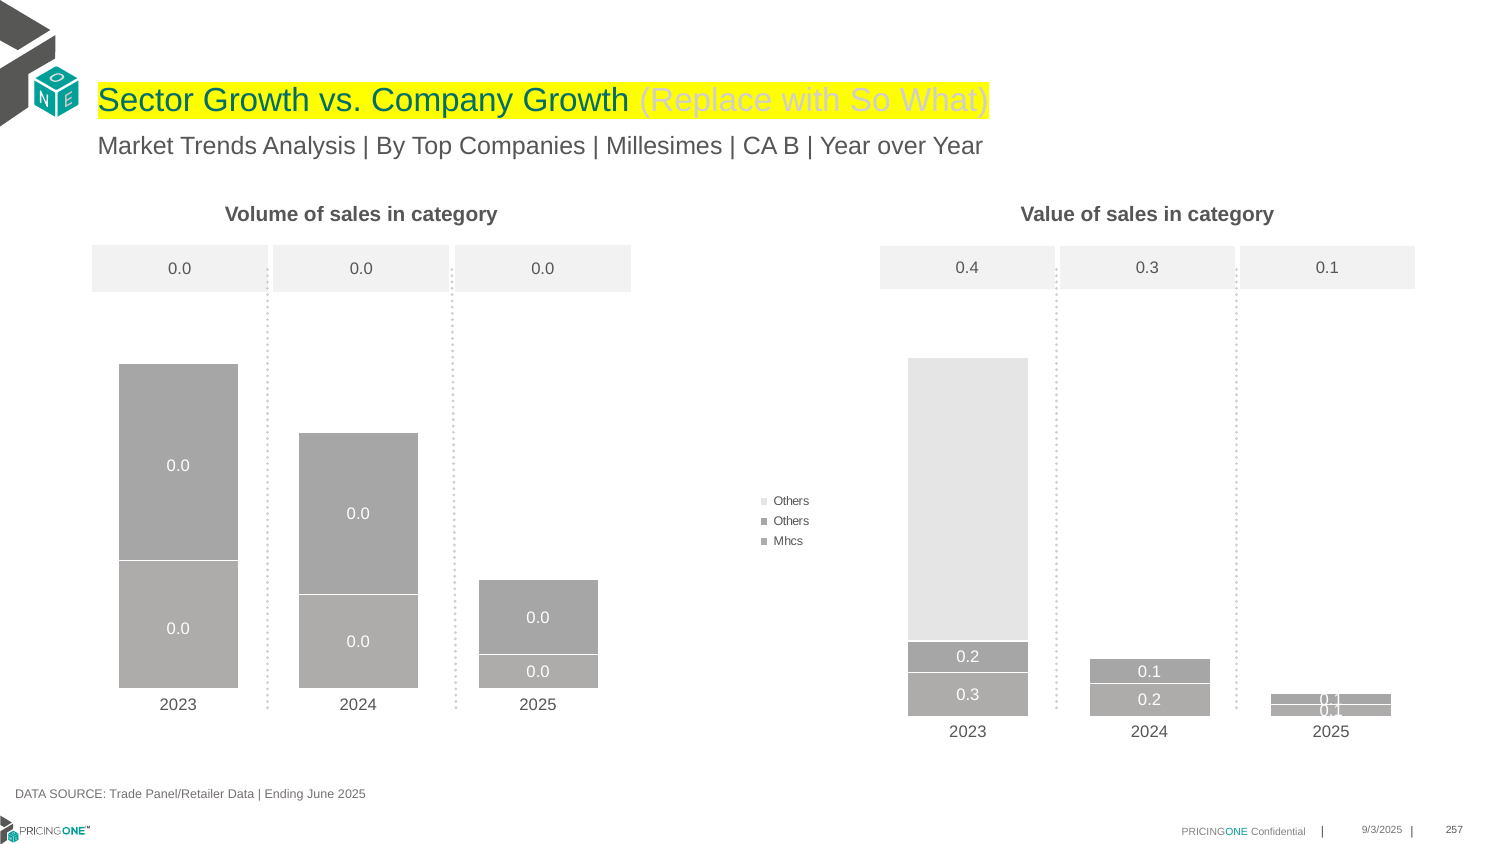

# Sector Growth vs. Company Growth (Replace with So What)
Market Trends Analysis | By Top Companies | Millesimes | CA B | Year over Year
| Value of sales in category |  |  |
| --- | --- | --- |
| 0.4 | 0.3 | 0.1 |
| Volume of sales in category |  |  |
| --- | --- | --- |
| 0.0 | 0.0 | 0.0 |

### Chart

| Category | Mhcs | Others | Others |
|---|---|---|---|
| 2023 | 0.262642 | 0.184063 | 1.697000000160187 |
| 2024 | 0.197226 | 0.147445 | 0.0 |
| 2025 | 0.066504 | 0.06818 | 0.0 |

### Chart

| Category | Mhcs | Others | Others |
|---|---|---|---|
| 2023 | 0.000984 | 0.001513 | 0.0 |
| 2024 | 0.000724 | 0.00124 | -1.455191522836685e-11 |
| 2025 | 0.000264 | 0.000572 | 0.0 |
DATA SOURCE: Trade Panel/Retailer Data | Ending June 2025

9/3/2025
257